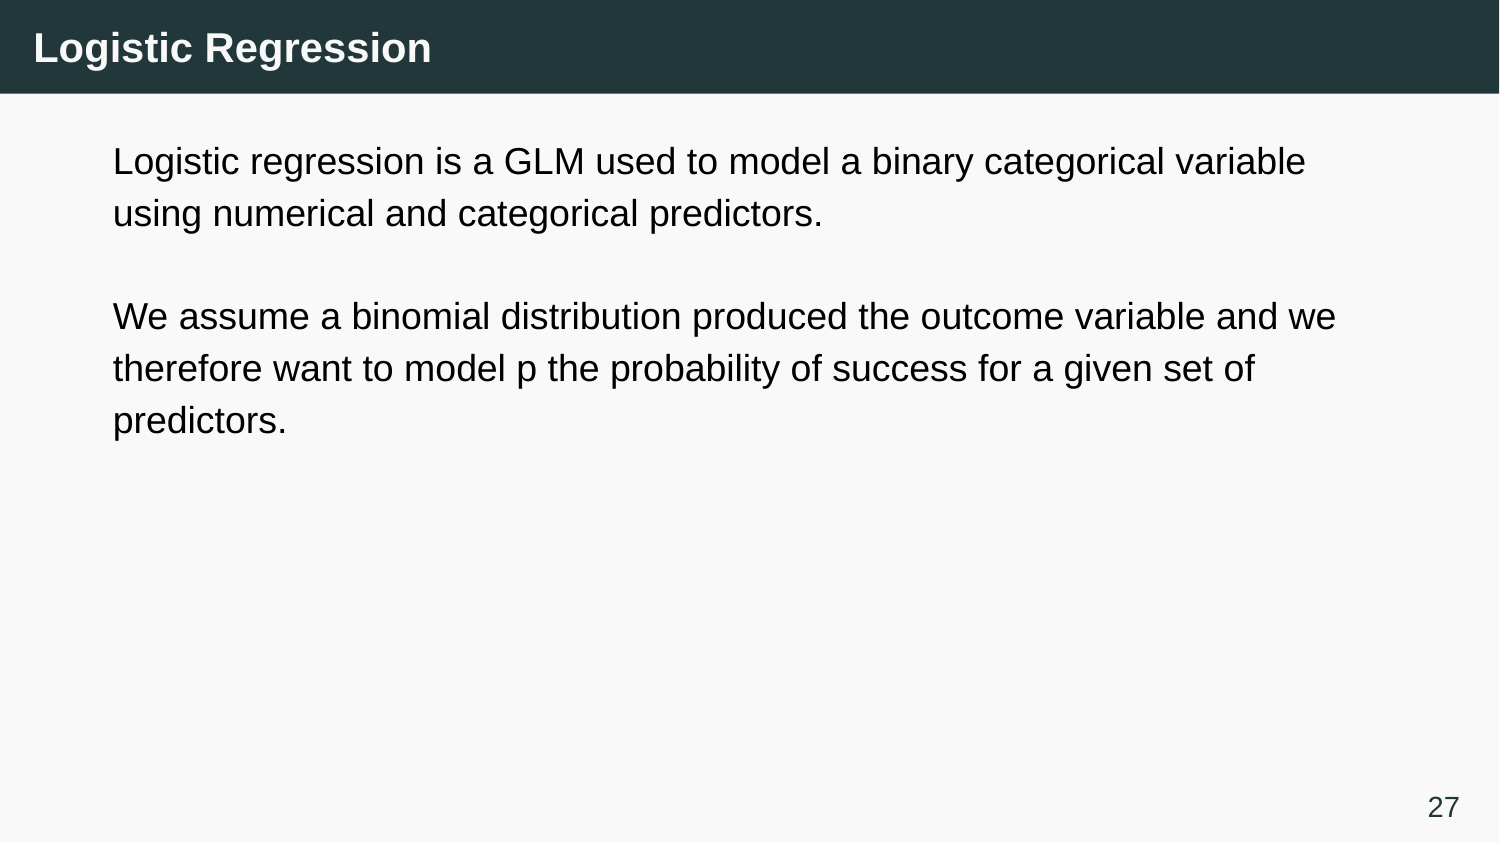

# Logistic Regression

Logistic regression is a GLM used to model a binary categorical variable using numerical and categorical predictors.

We assume a binomial distribution produced the outcome variable and we therefore want to model p the probability of success for a given set of predictors.

27